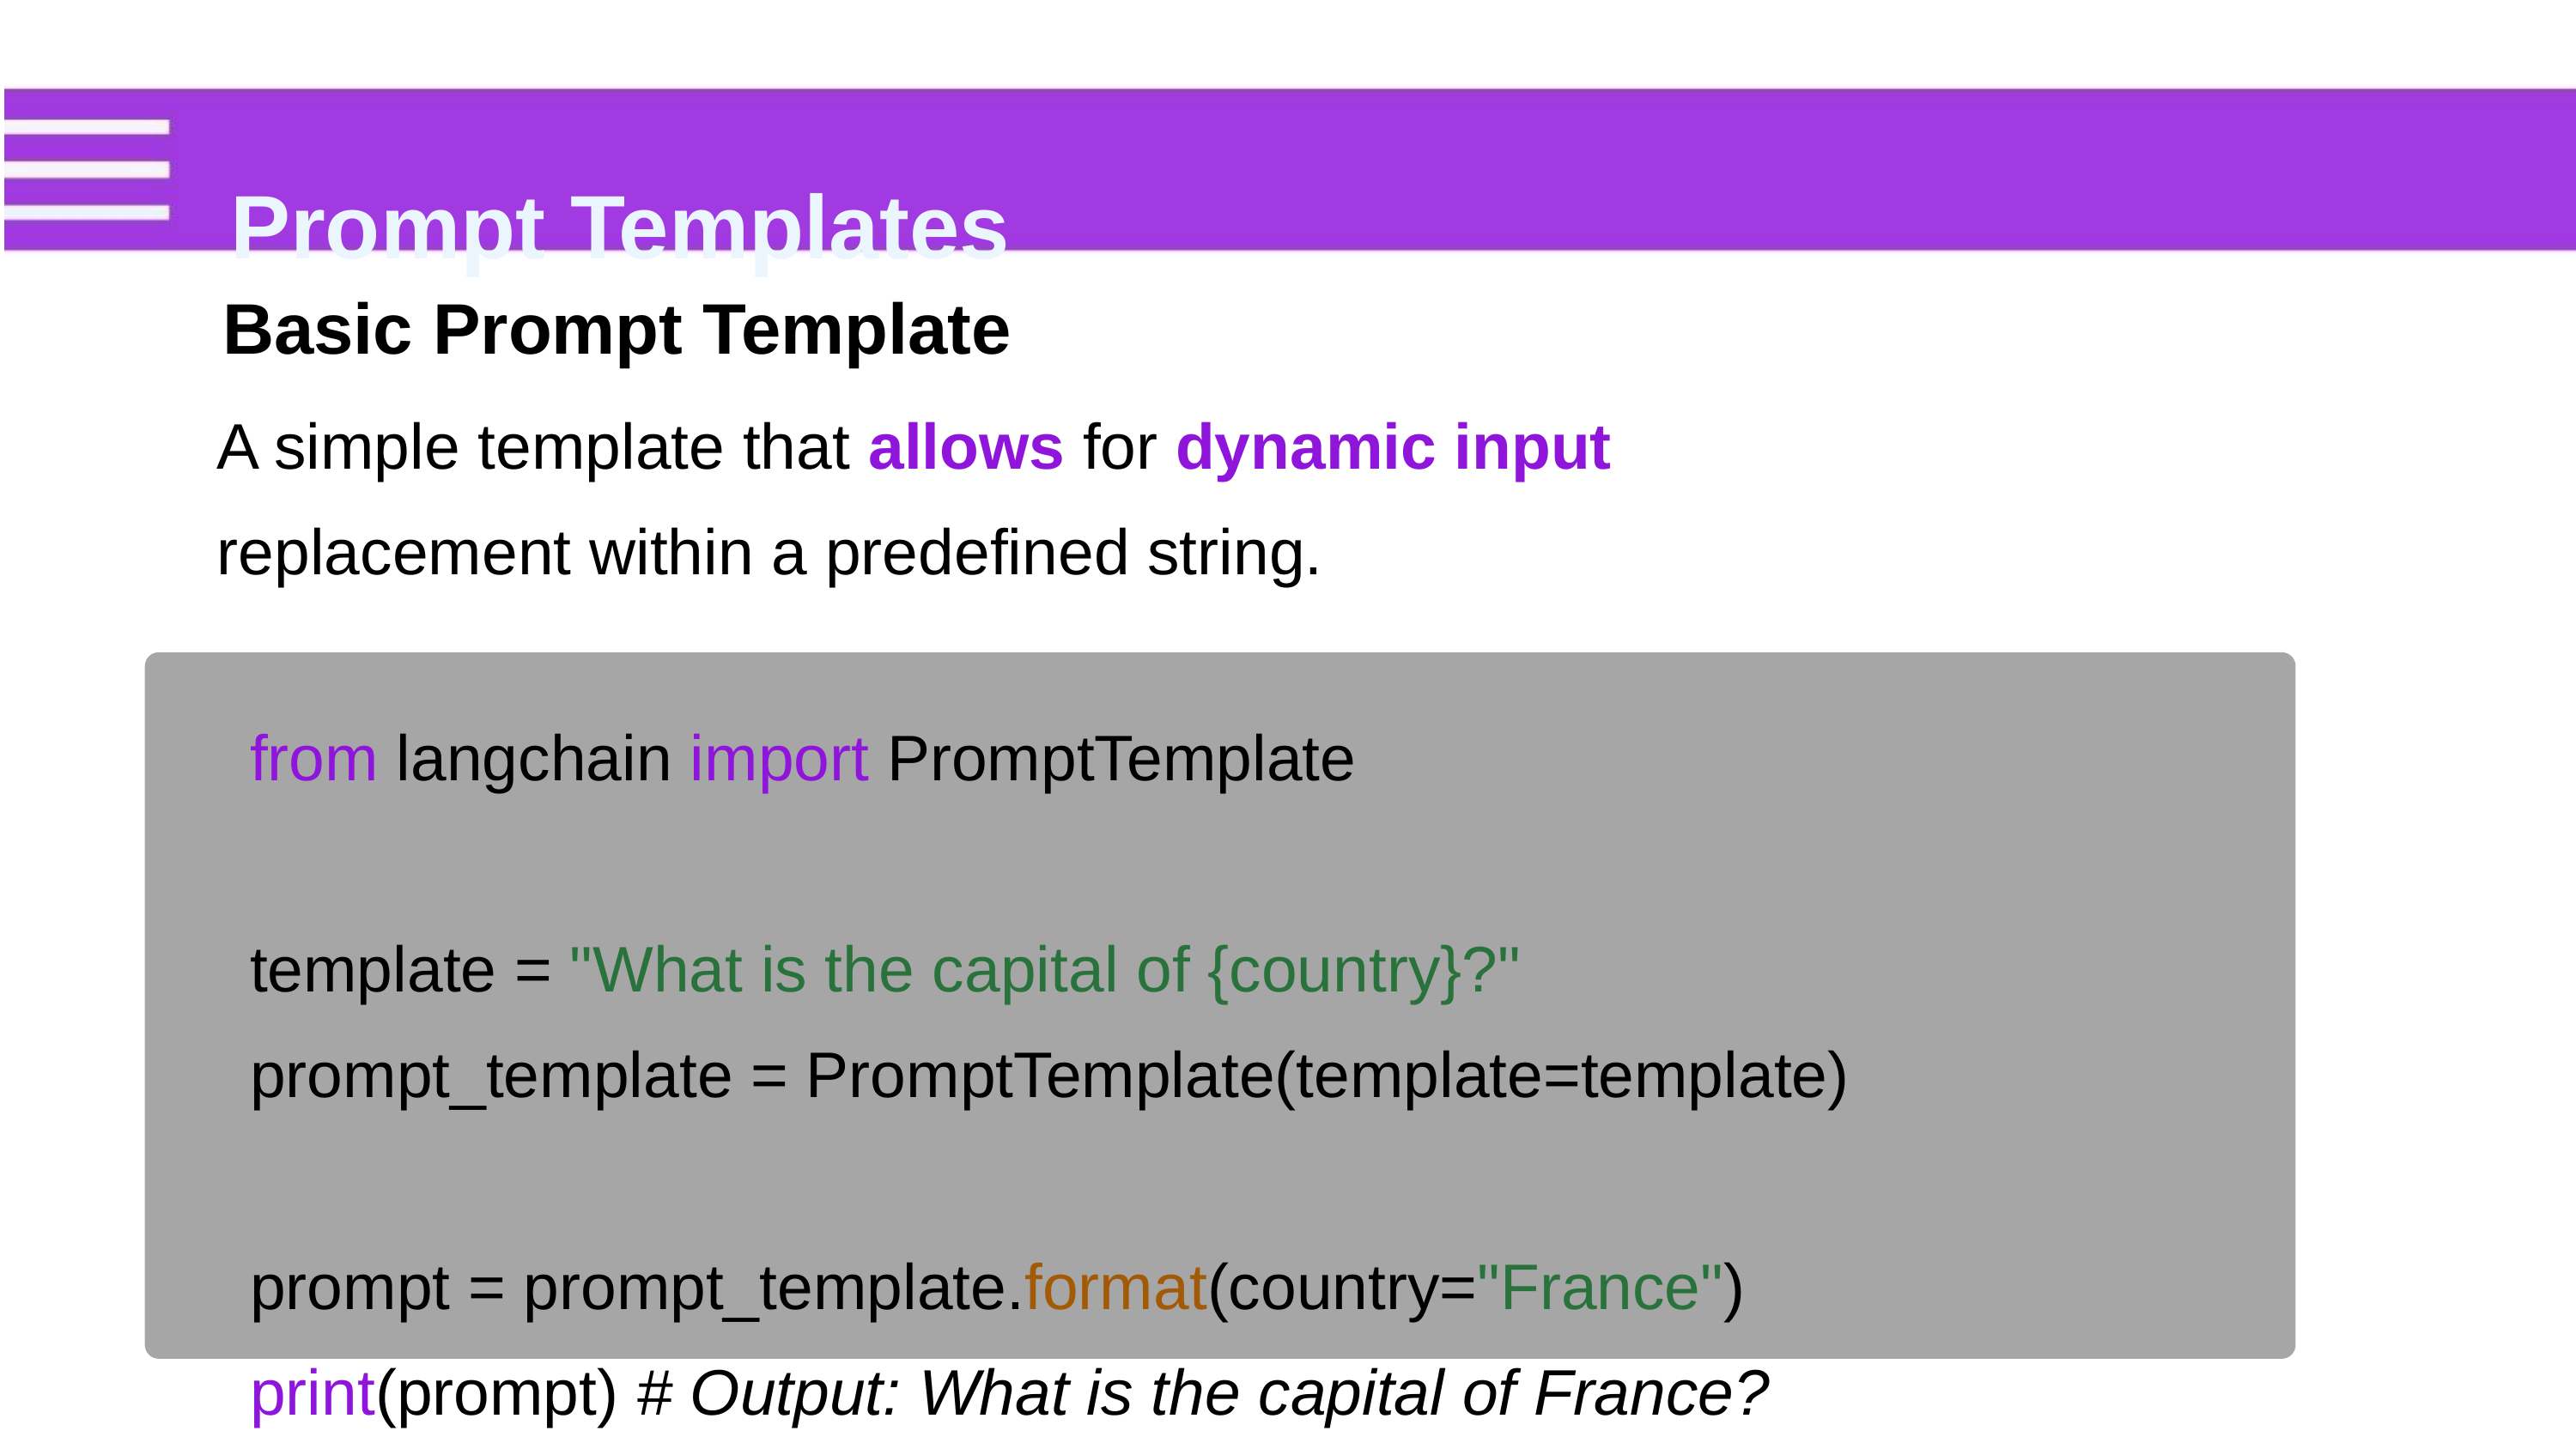

Prompt Templates
Basic Prompt Template
A simple template that allows for dynamic input
replacement within a predefined string.

from langchain import PromptTemplate

template = "What is the capital of {country}?"
prompt_template = PromptTemplate(template=template)

prompt = prompt_template.format(country="France")
print(prompt) # Output: What is the capital of France?